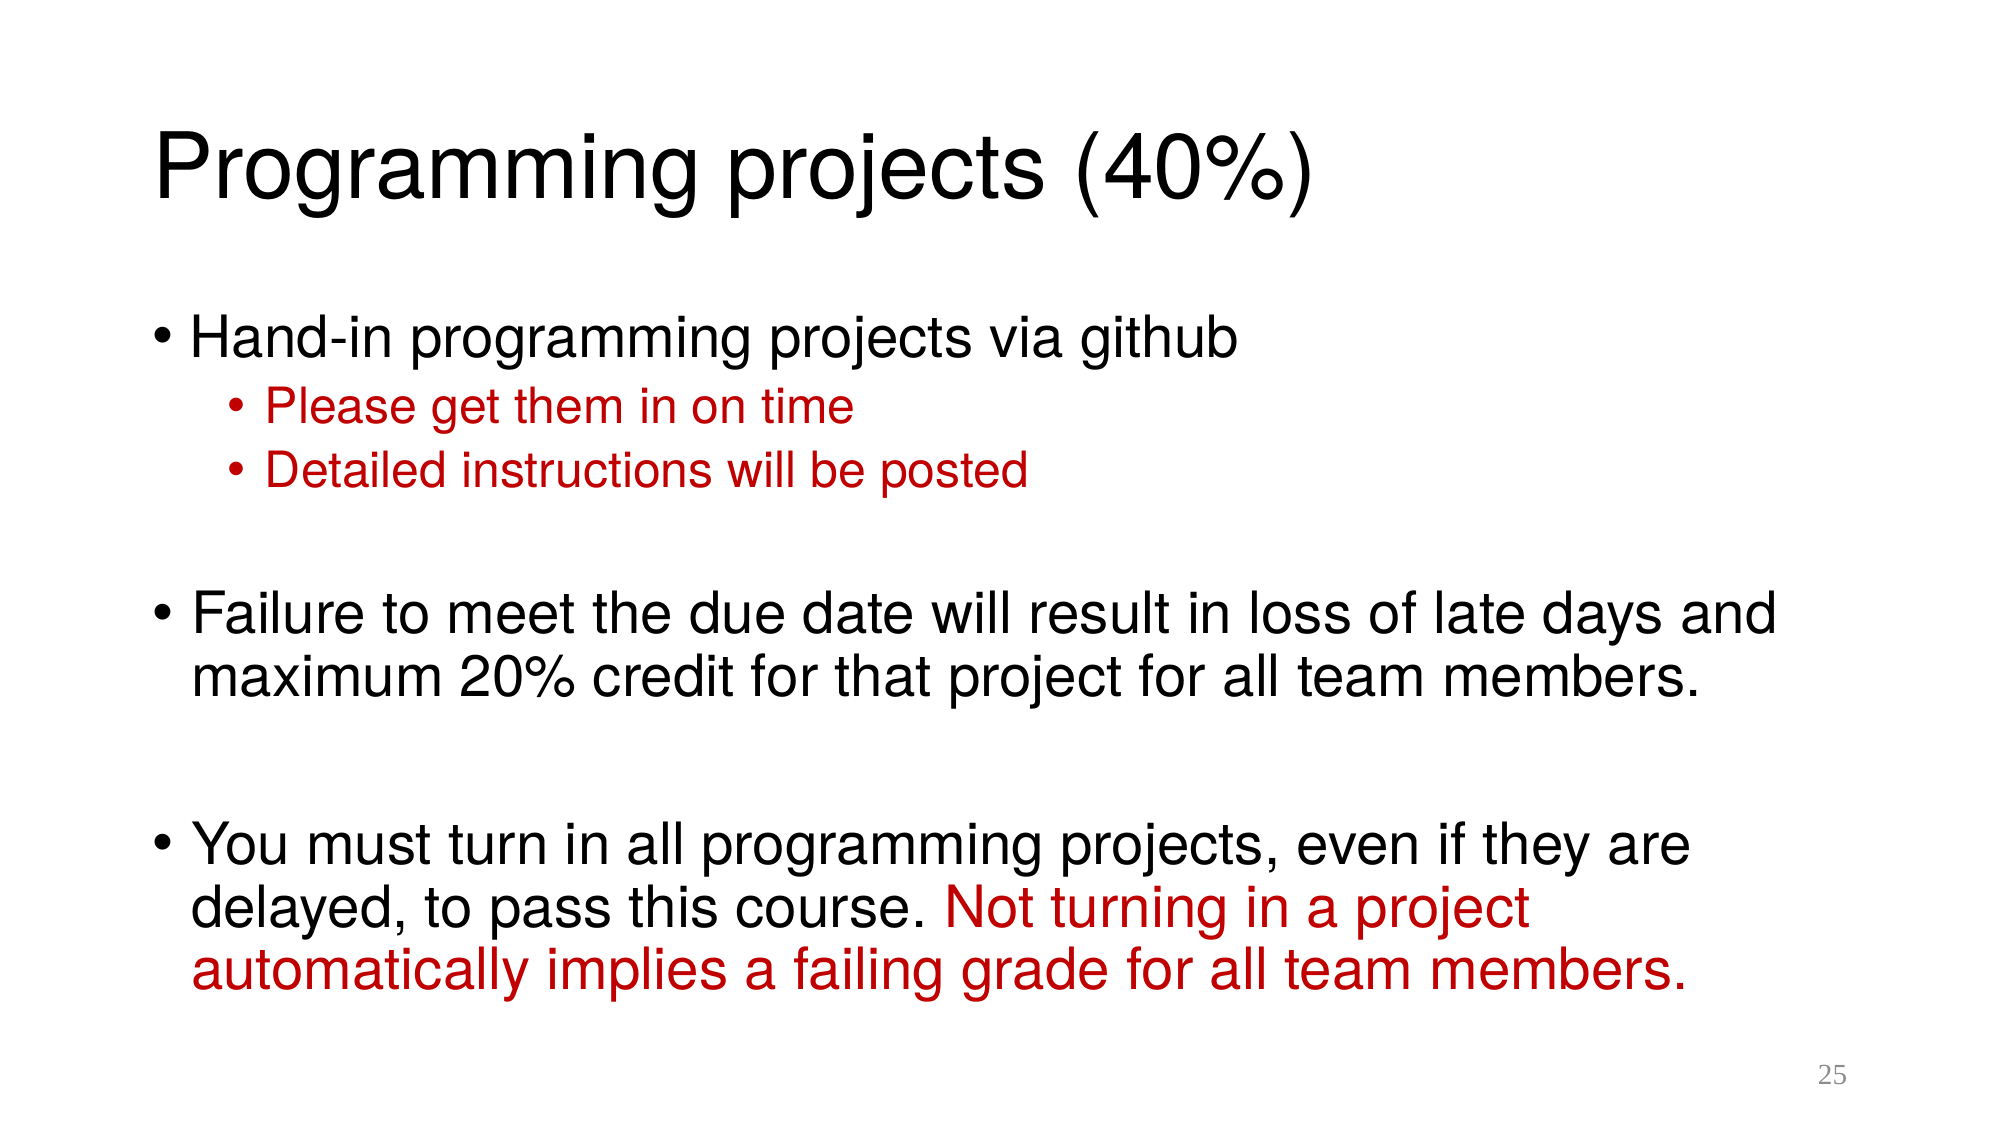

# Programming projects (40%)
Hand-in programming projects via github
Please get them in on time
Detailed instructions will be posted

Failure to meet the due date will result in loss of late days and maximum 20% credit for that project for all team members.

You must turn in all programming projects, even if they are delayed, to pass this course. Not turning in a project automatically implies a failing grade for all team members.
25